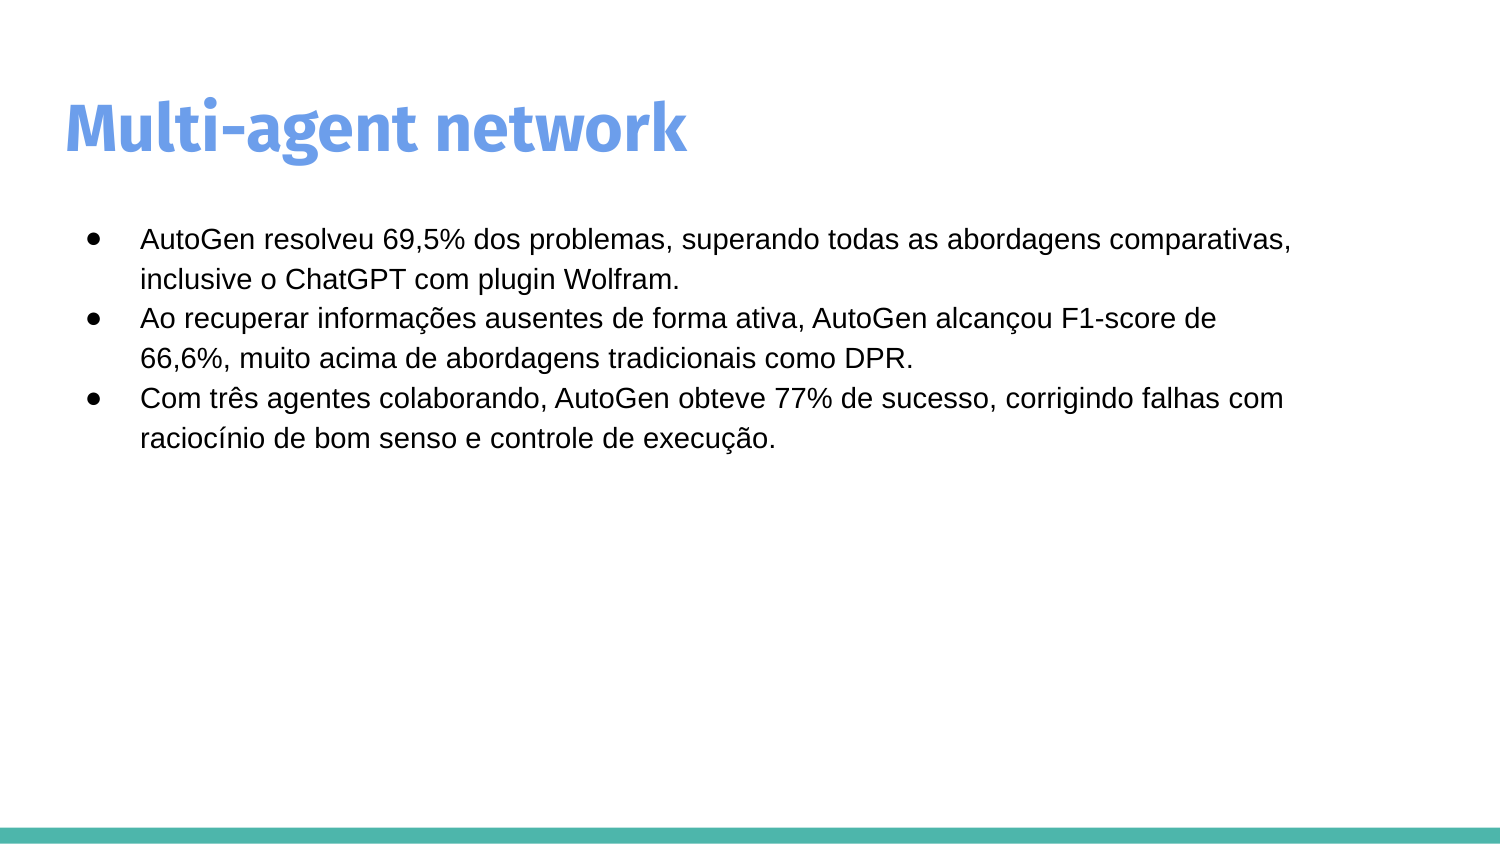

# Multi-agent network
AutoGen resolveu 69,5% dos problemas, superando todas as abordagens comparativas, inclusive o ChatGPT com plugin Wolfram.
Ao recuperar informações ausentes de forma ativa, AutoGen alcançou F1-score de 66,6%, muito acima de abordagens tradicionais como DPR.
Com três agentes colaborando, AutoGen obteve 77% de sucesso, corrigindo falhas com raciocínio de bom senso e controle de execução.